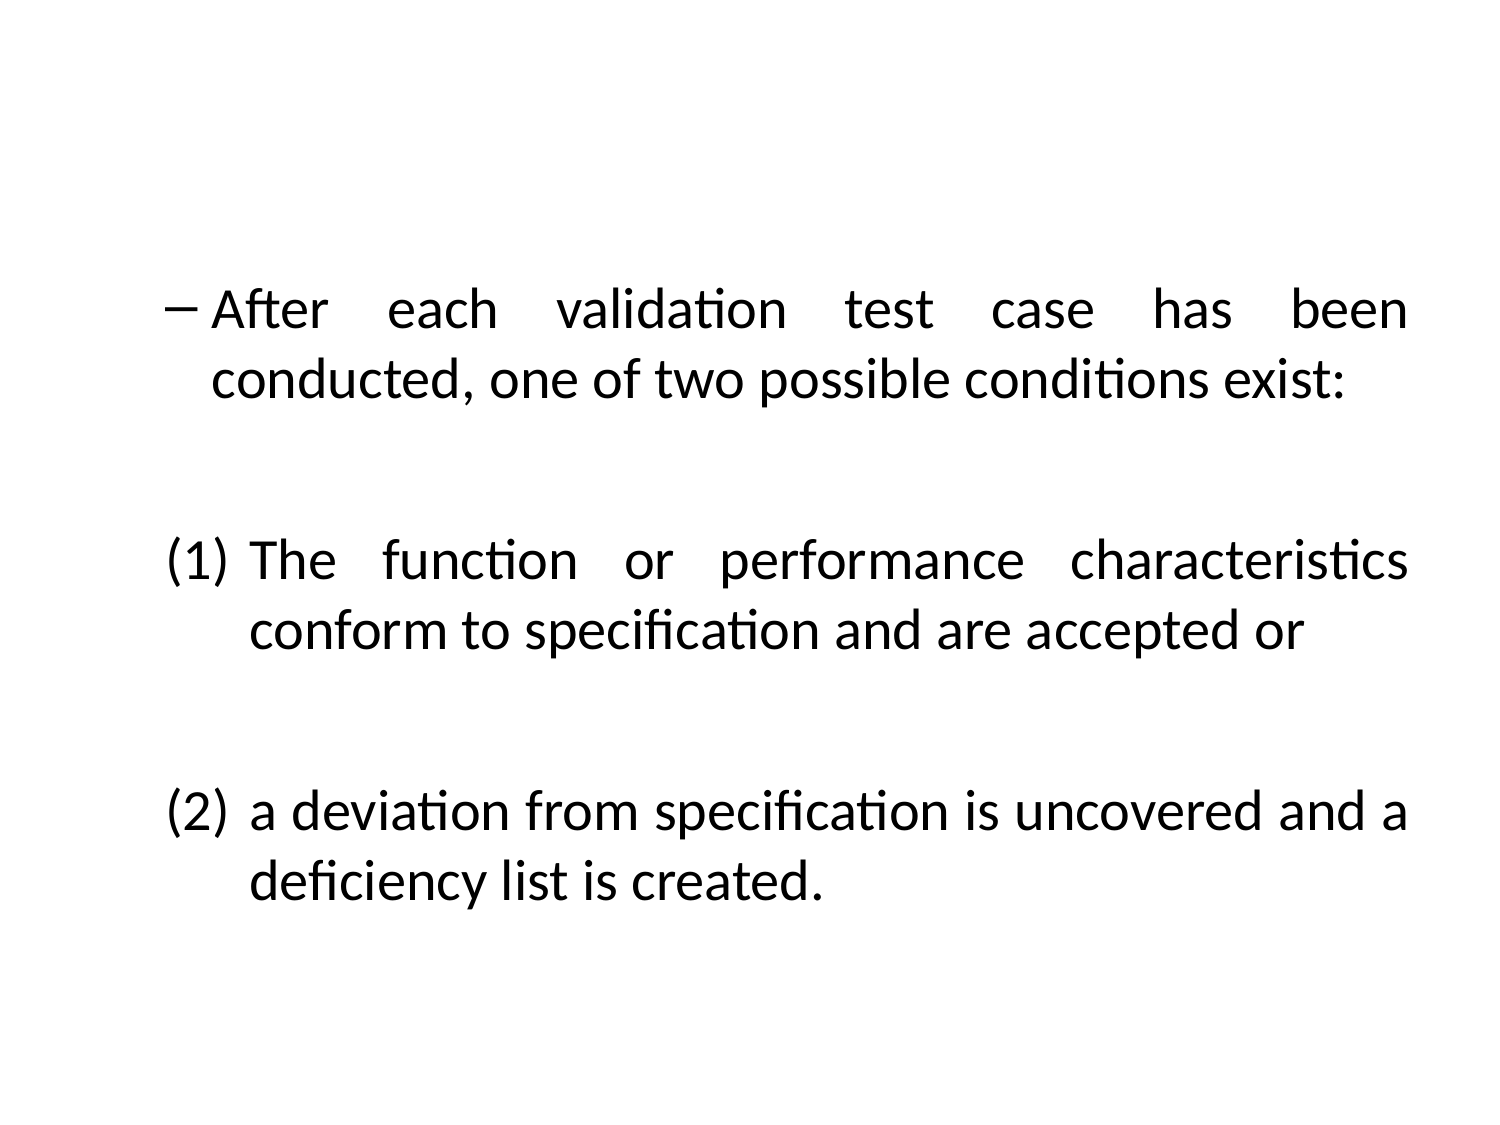

After each validation test case has been conducted, one of two possible conditions exist:

The function or performance characteristics conform to specification and are accepted or

a deviation from specification is uncovered and a deficiency list is created.